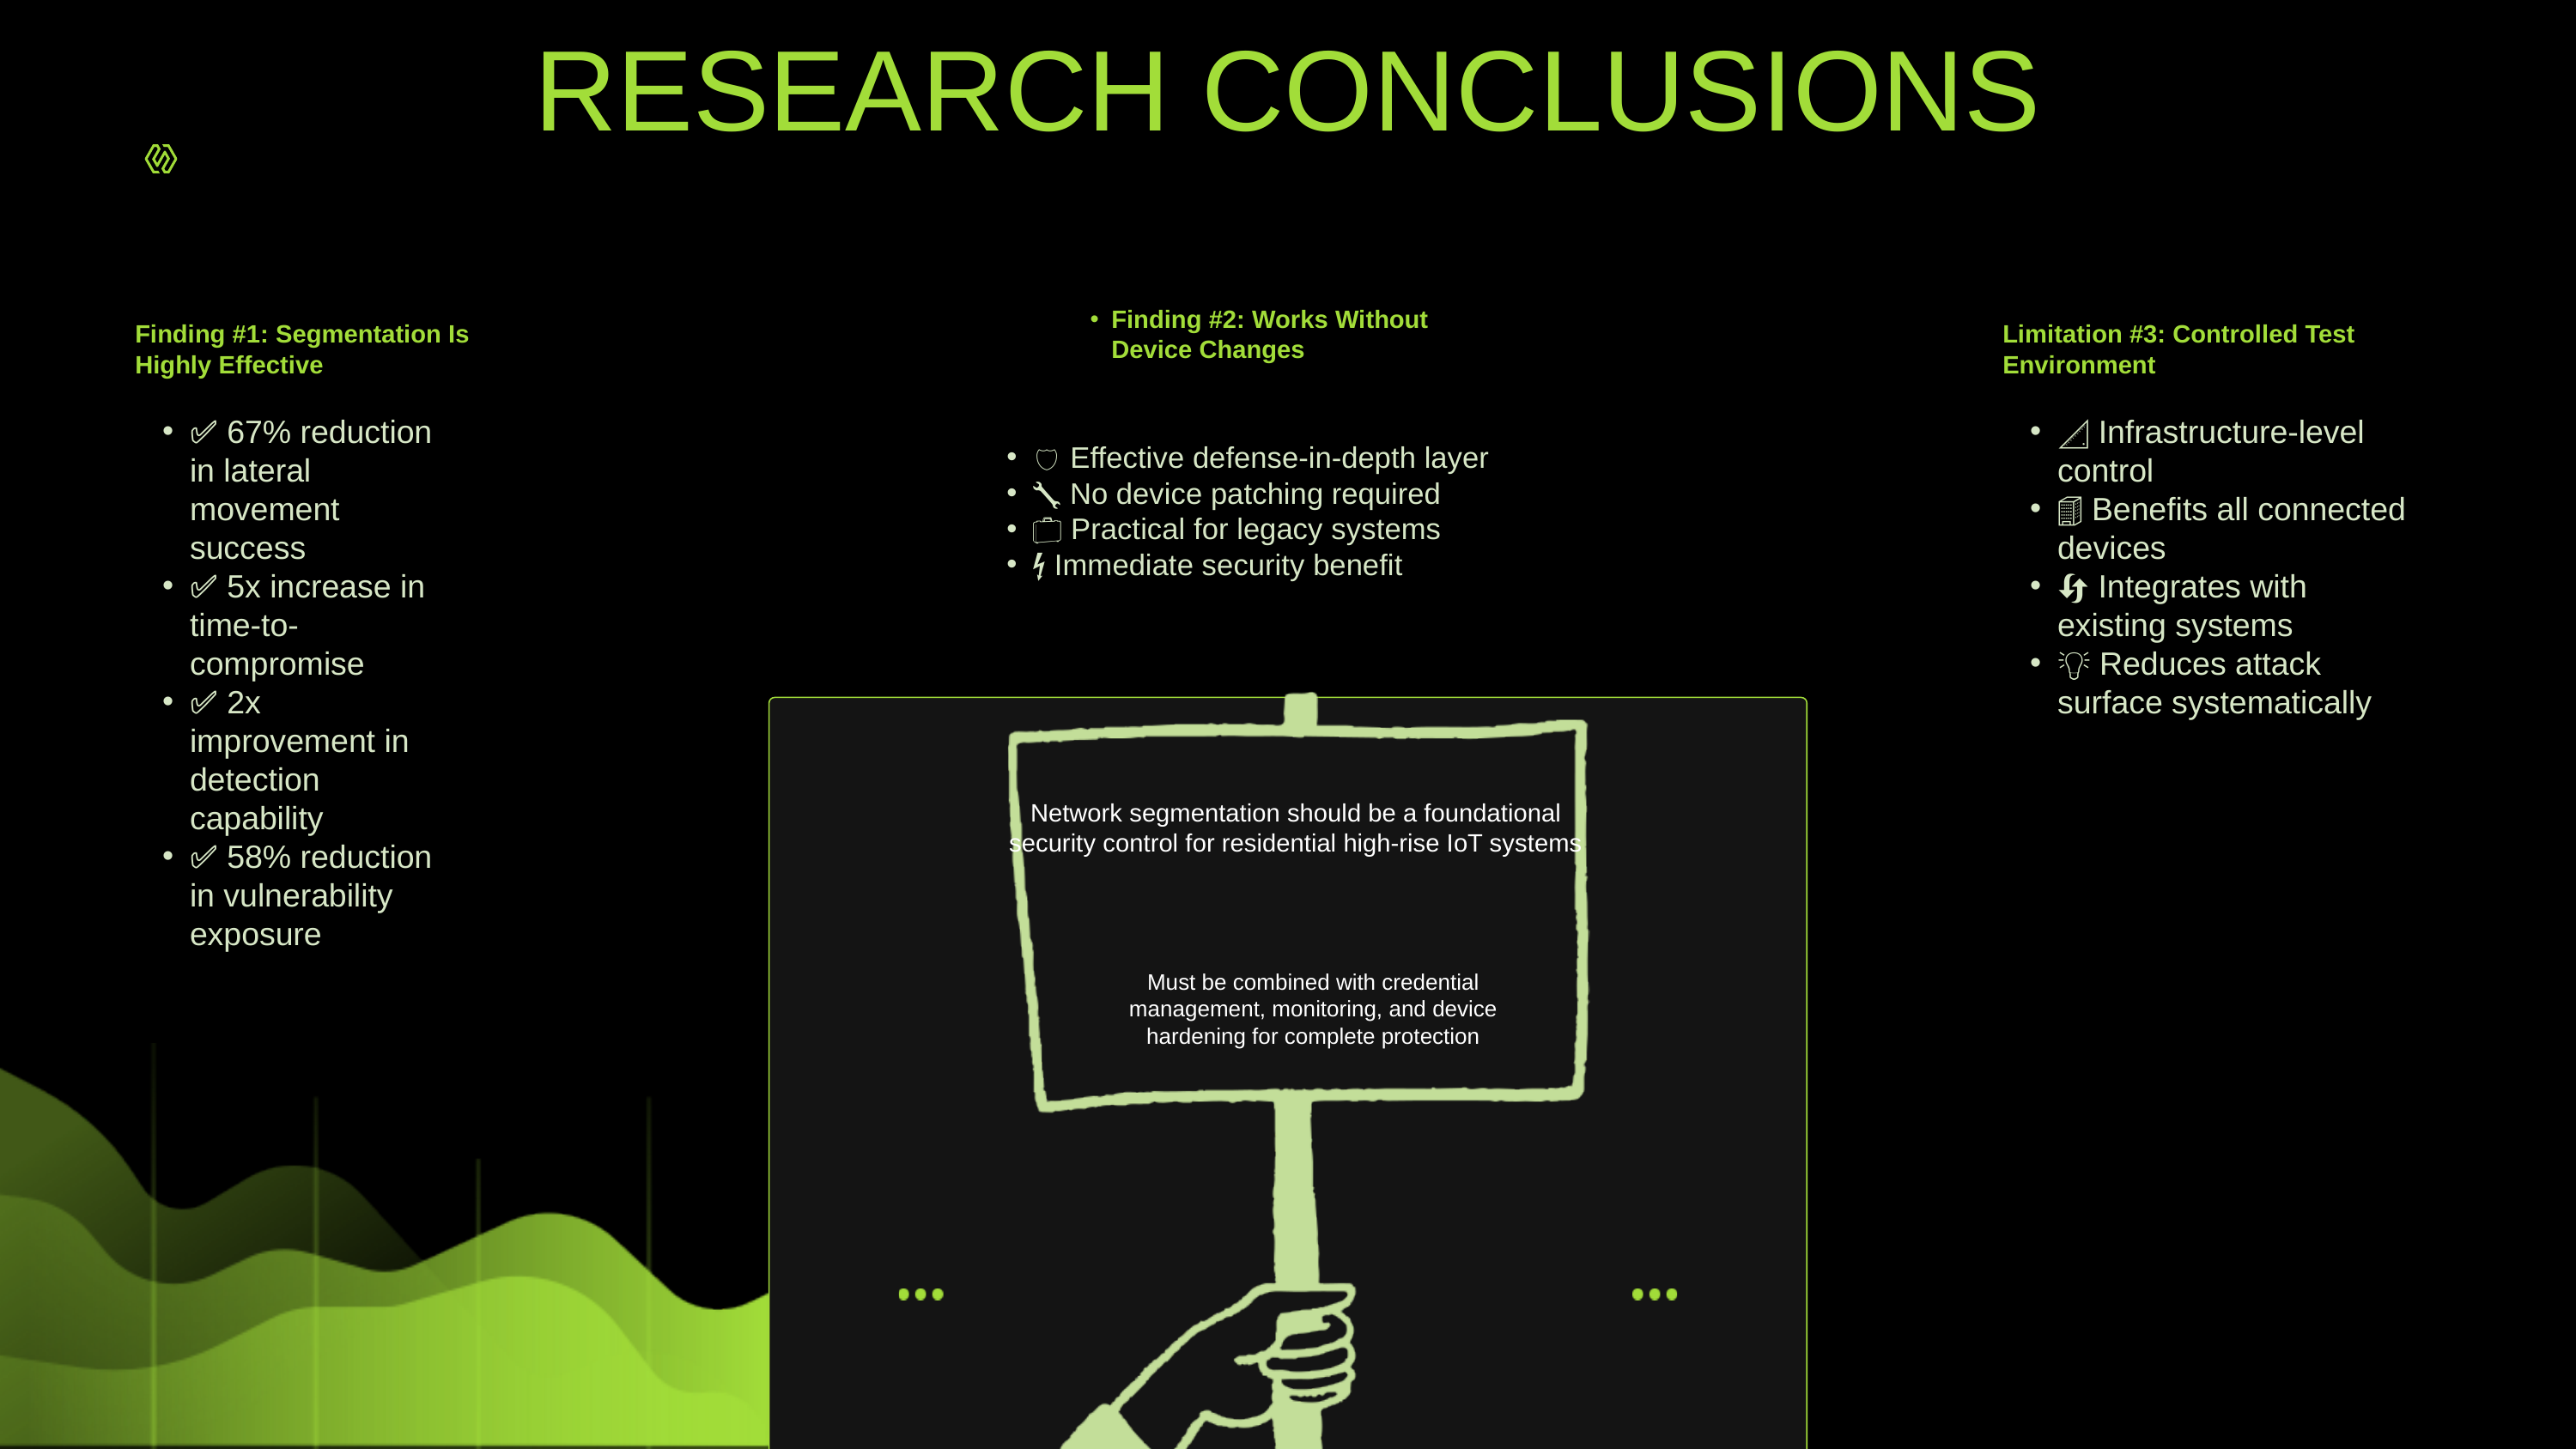

RESEARCH CONCLUSIONS

Finding #2: Works Without Device Changes

Finding #1: Segmentation Is Highly Effective
Limitation #3: Controlled Test Environment
✅ 67% reduction in lateral movement success
✅ 5x increase in time-to-compromise
✅ 2x improvement in detection capability
✅ 58% reduction in vulnerability exposure

📐 Infrastructure-level control
🏢 Benefits all connected devices
🔄 Integrates with existing systems
💡 Reduces attack surface systematically

🛡️ Effective defense-in-depth layer
🔧 No device patching required
💼 Practical for legacy systems
⚡ Immediate security benefit

Network segmentation should be a foundational security control for residential high-rise IoT systems

Must be combined with credential management, monitoring, and device hardening for complete protection